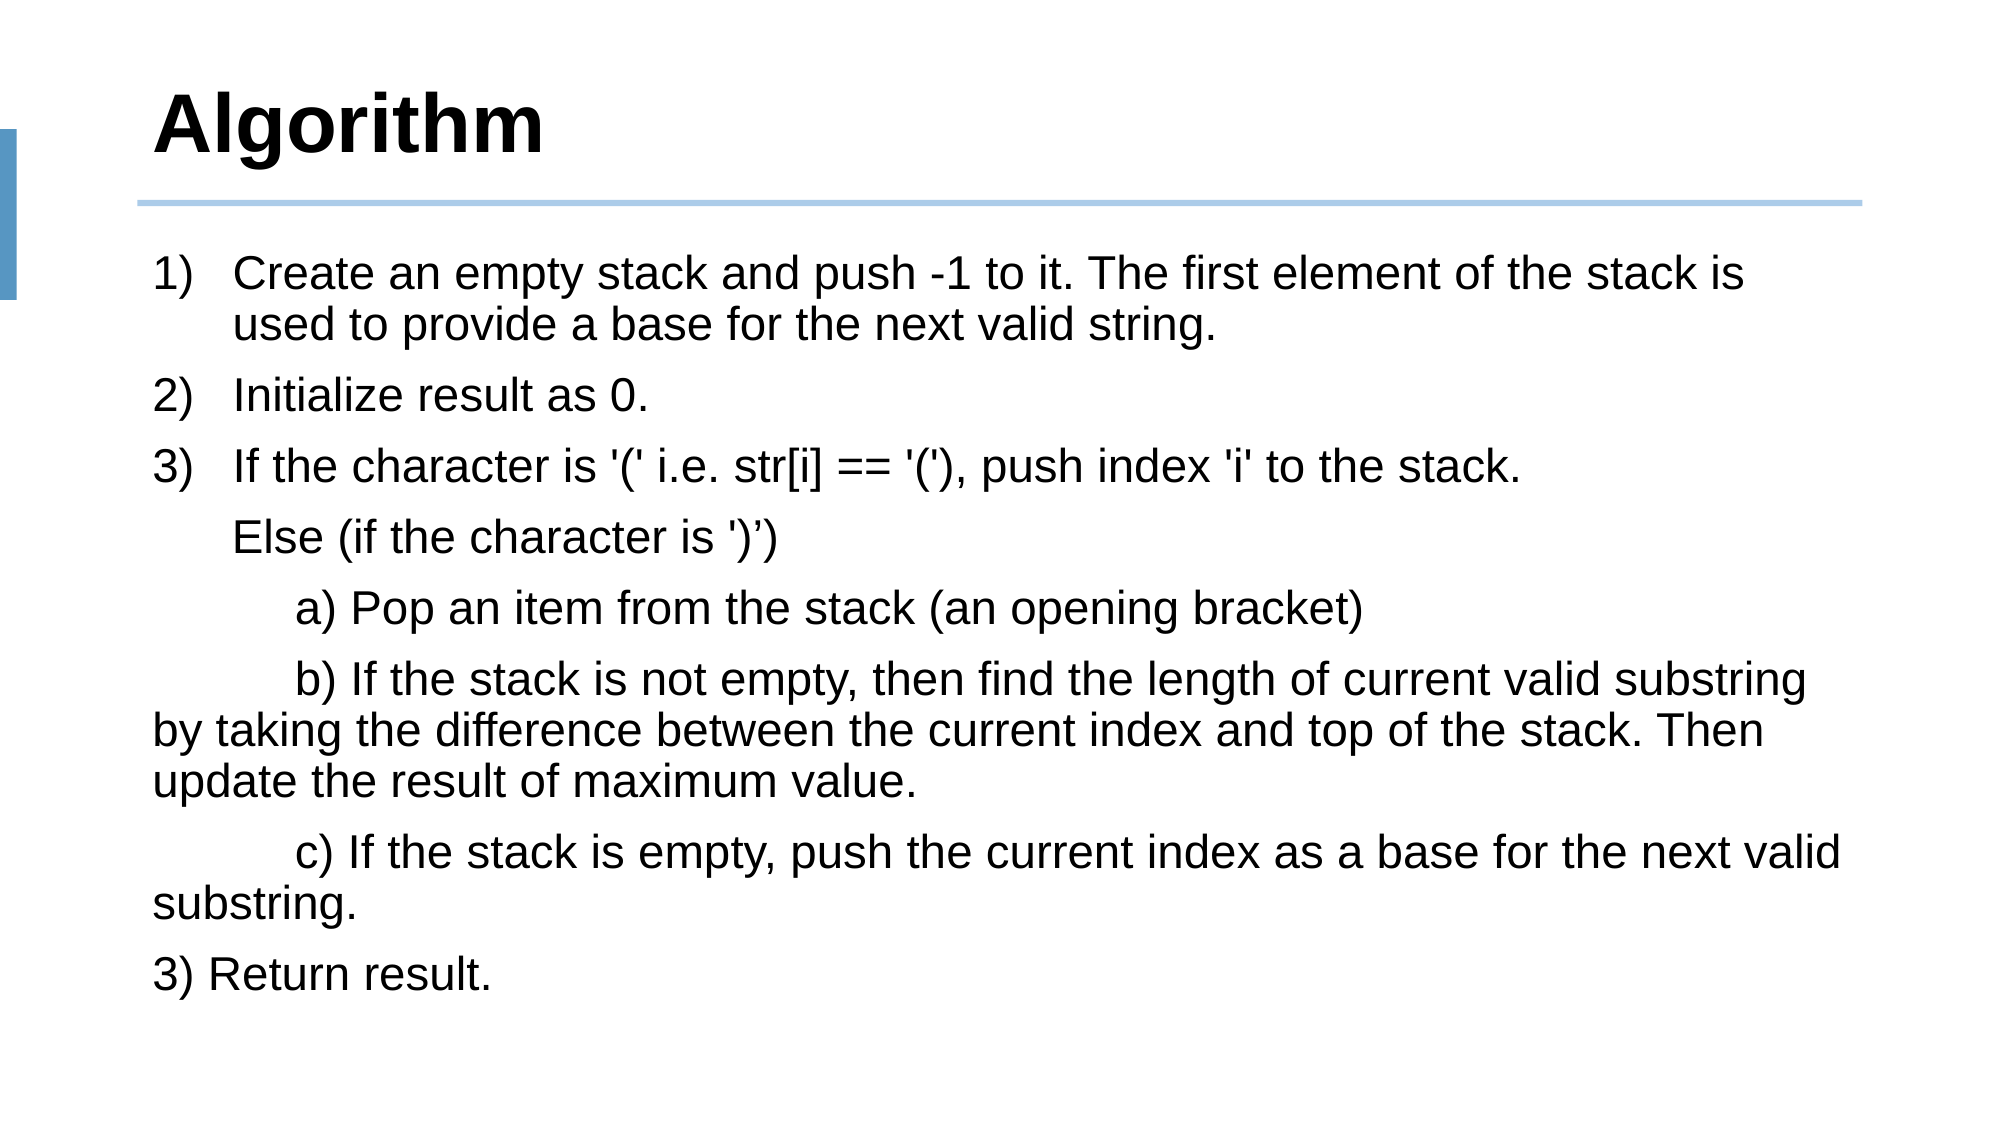

# Algorithm
Create an empty stack and push -1 to it. The first element of the stack is used to provide a base for the next valid string.
Initialize result as 0.
If the character is '(' i.e. str[i] == '('), push index 'i' to the stack.
      Else (if the character is ')’)
	a) Pop an item from the stack (an opening bracket)
	b) If the stack is not empty, then find the length of current valid substring by taking the difference between the current index and top of the stack. Then update the result of maximum value.
	c) If the stack is empty, push the current index as a base for the next valid substring.
3) Return result.